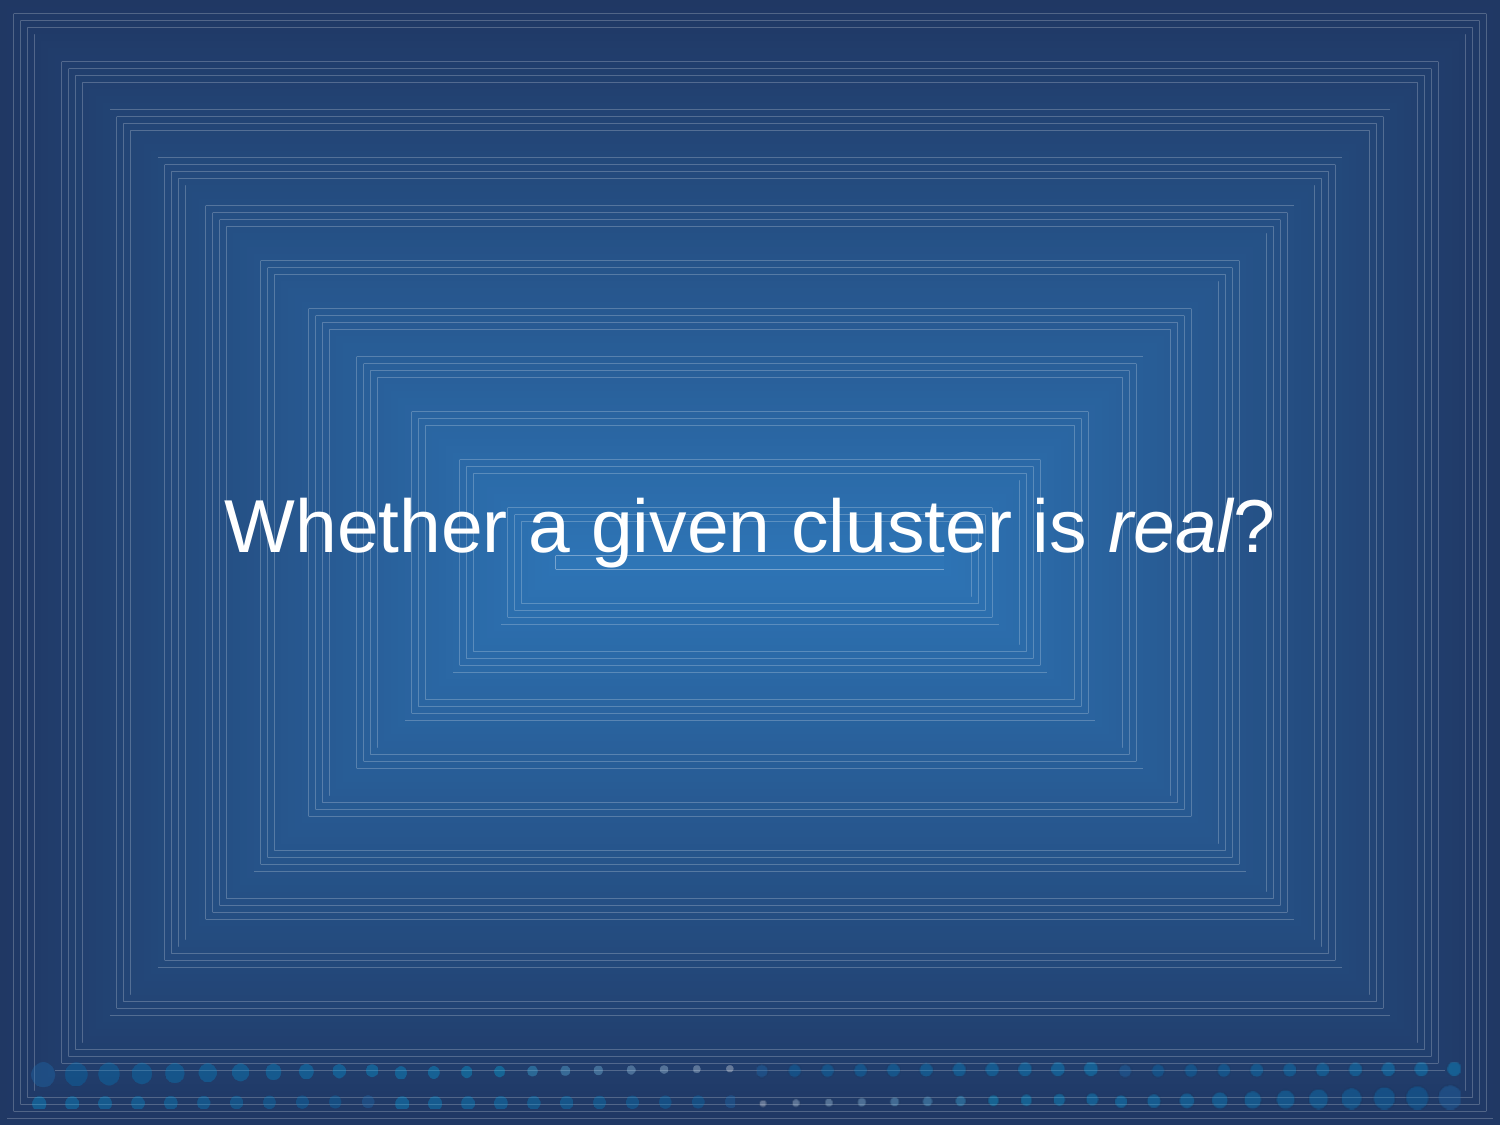

# Whether a given cluster is real?